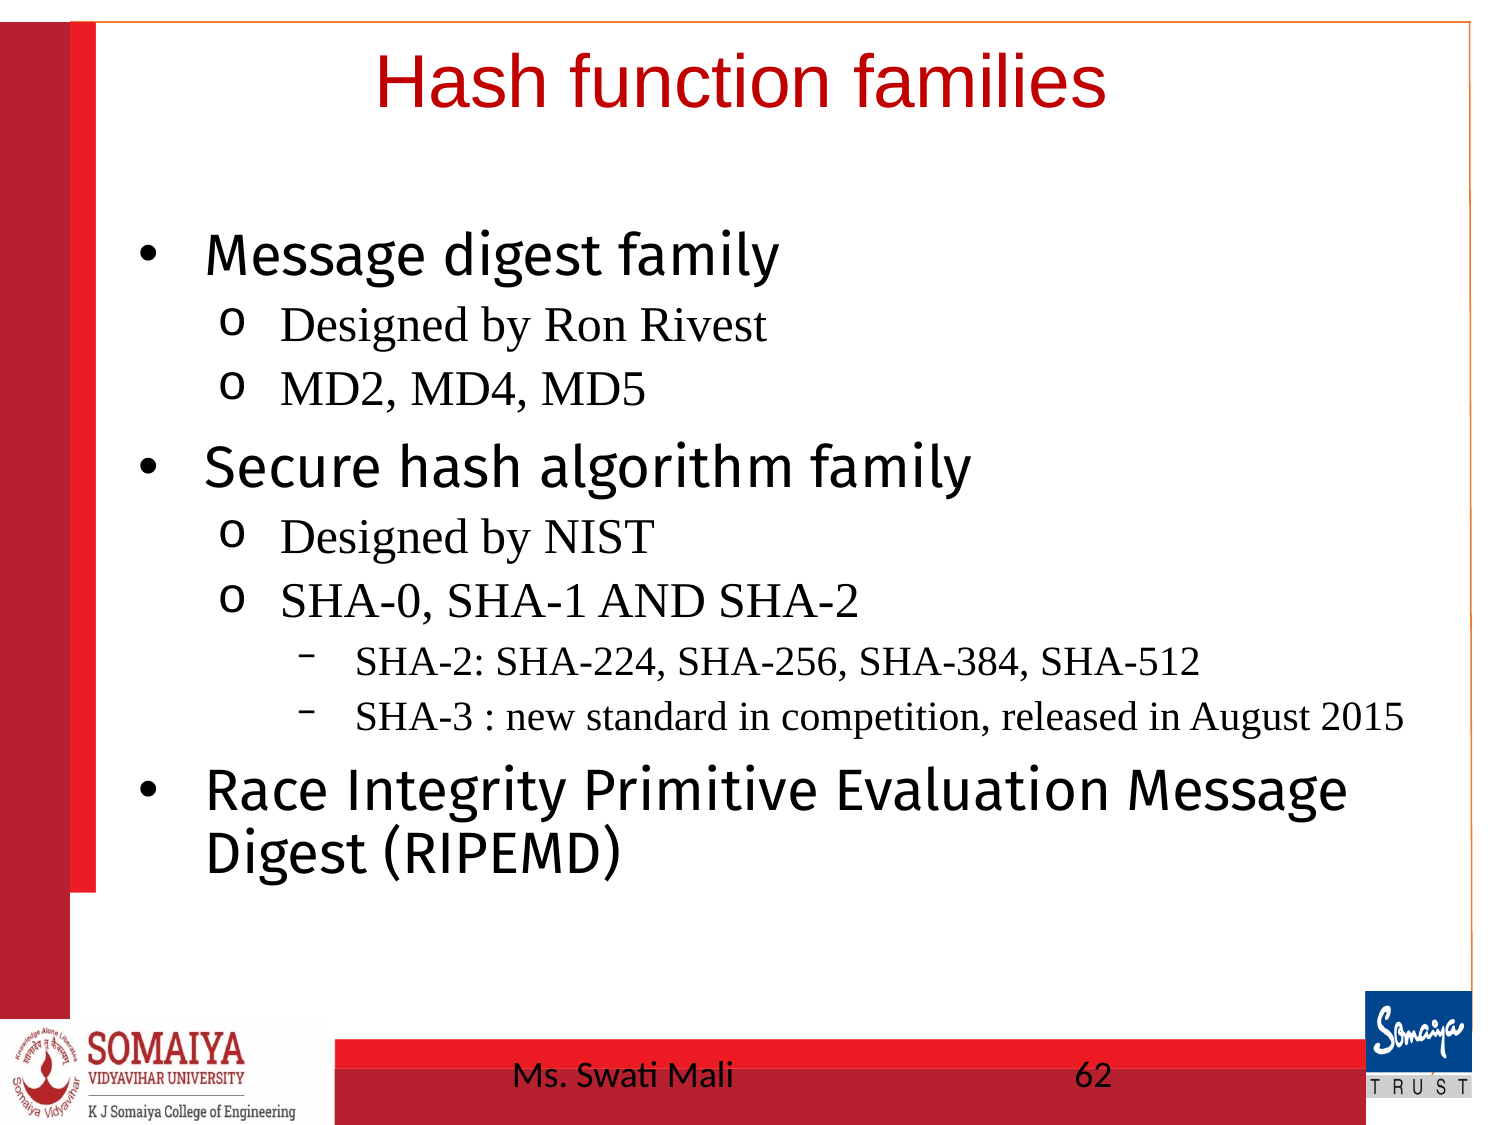

# Hash function families
Message digest family
Designed by Ron Rivest
MD2, MD4, MD5
Secure hash algorithm family
Designed by NIST
SHA-0, SHA-1 AND SHA-2
SHA-2: SHA-224, SHA-256, SHA-384, SHA-512
SHA-3 : new standard in competition, released in August 2015
Race Integrity Primitive Evaluation Message Digest (RIPEMD)
Ms. Swati Mali
62